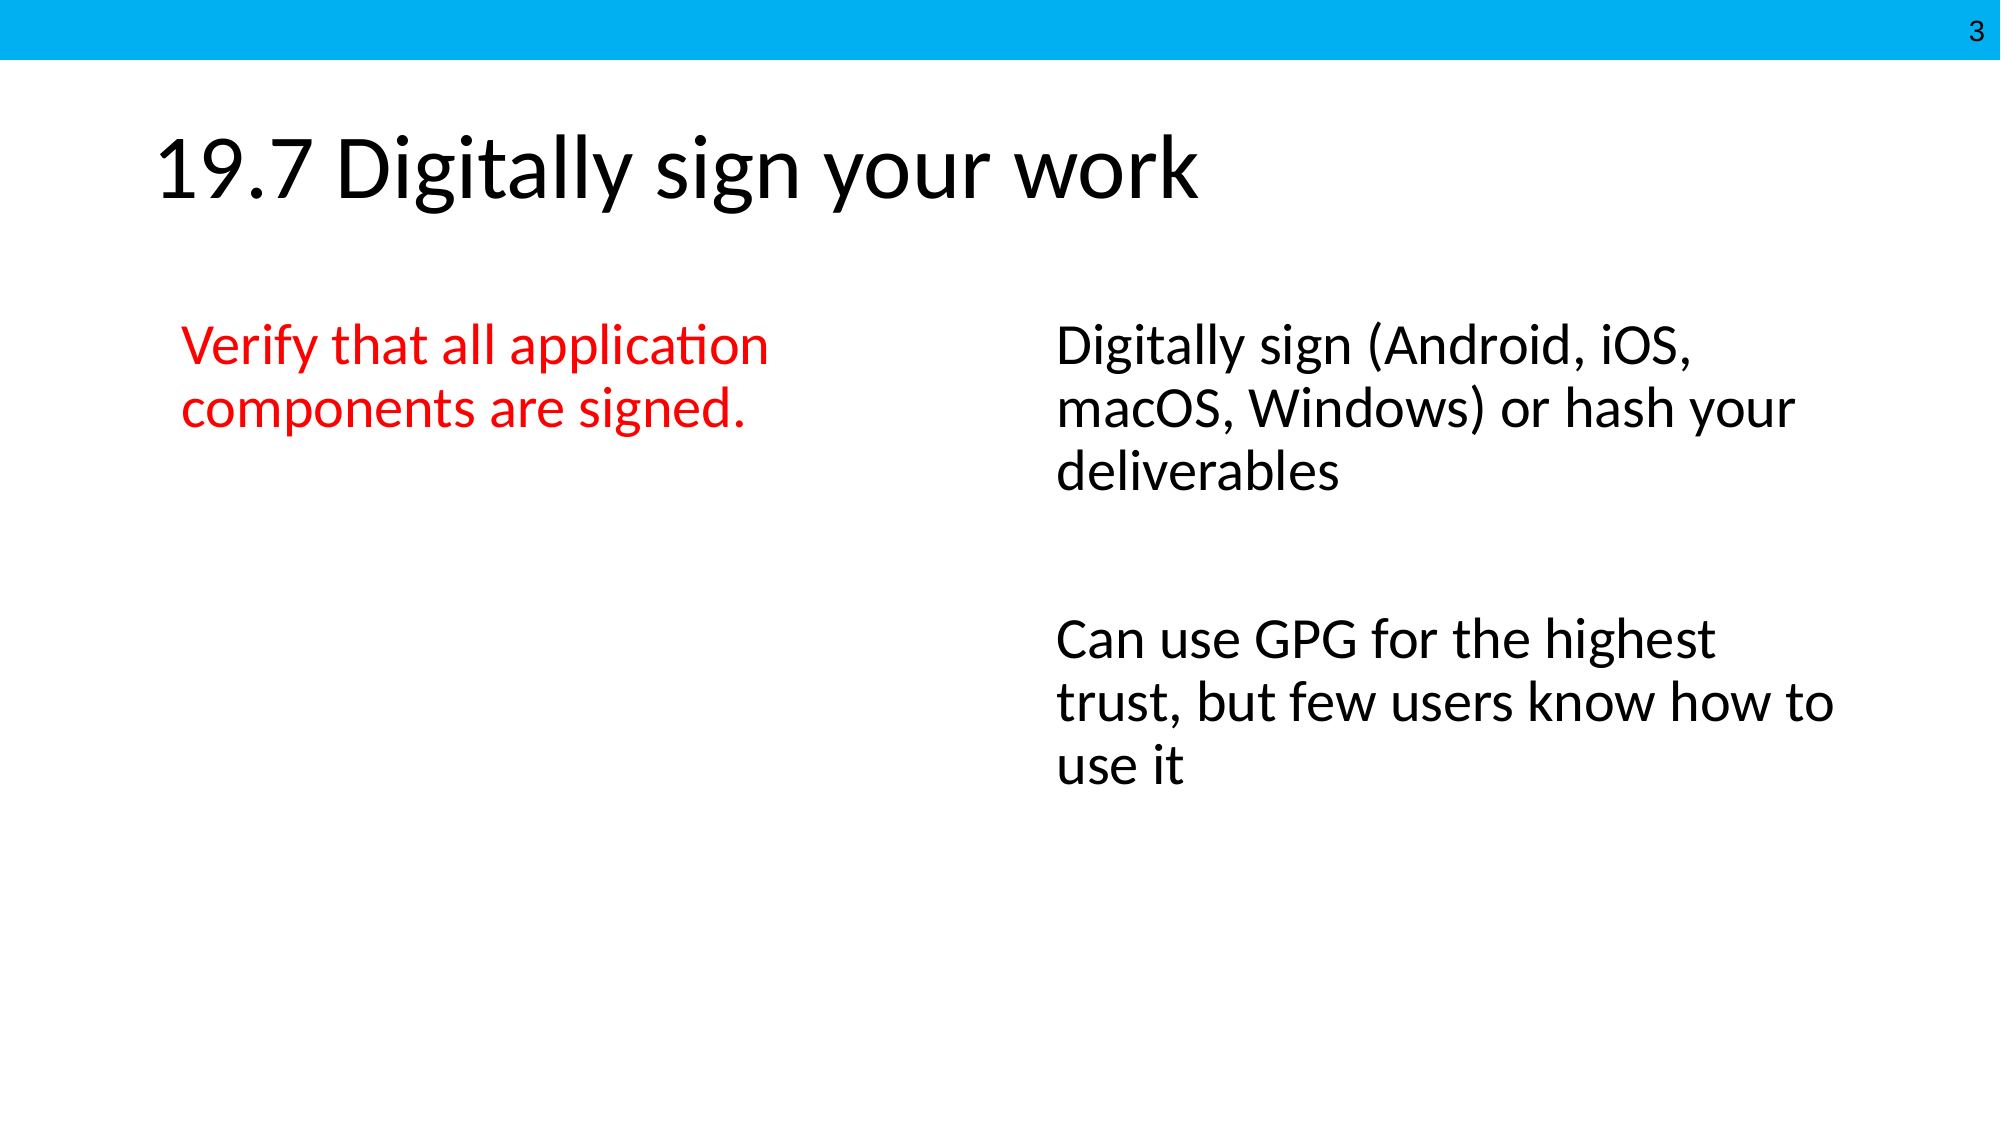

# 19.7 Digitally sign your work
Verify that all application components are signed.
Digitally sign (Android, iOS, macOS, Windows) or hash your deliverables

Can use GPG for the highest trust, but few users know how to use it